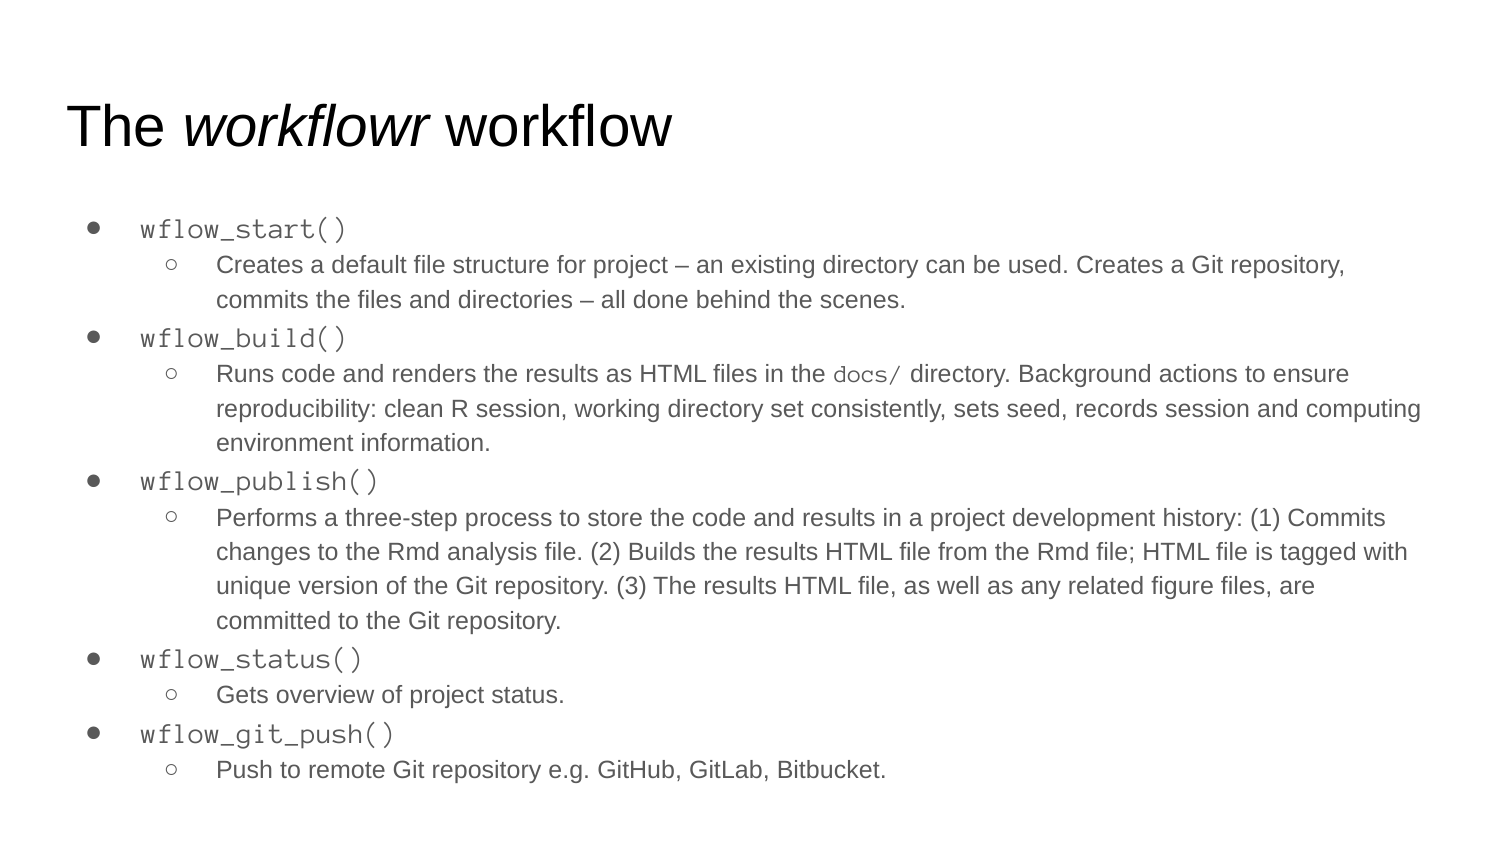

# The workflowr workflow
wflow_start()
Creates a default file structure for project – an existing directory can be used. Creates a Git repository, commits the files and directories – all done behind the scenes.
wflow_build()
Runs code and renders the results as HTML files in the docs/ directory. Background actions to ensure reproducibility: clean R session, working directory set consistently, sets seed, records session and computing environment information.
wflow_publish()
Performs a three-step process to store the code and results in a project development history: (1) Commits changes to the Rmd analysis file. (2) Builds the results HTML file from the Rmd file; HTML file is tagged with unique version of the Git repository. (3) The results HTML file, as well as any related figure files, are committed to the Git repository.
wflow_status()
Gets overview of project status.
wflow_git_push()
Push to remote Git repository e.g. GitHub, GitLab, Bitbucket.